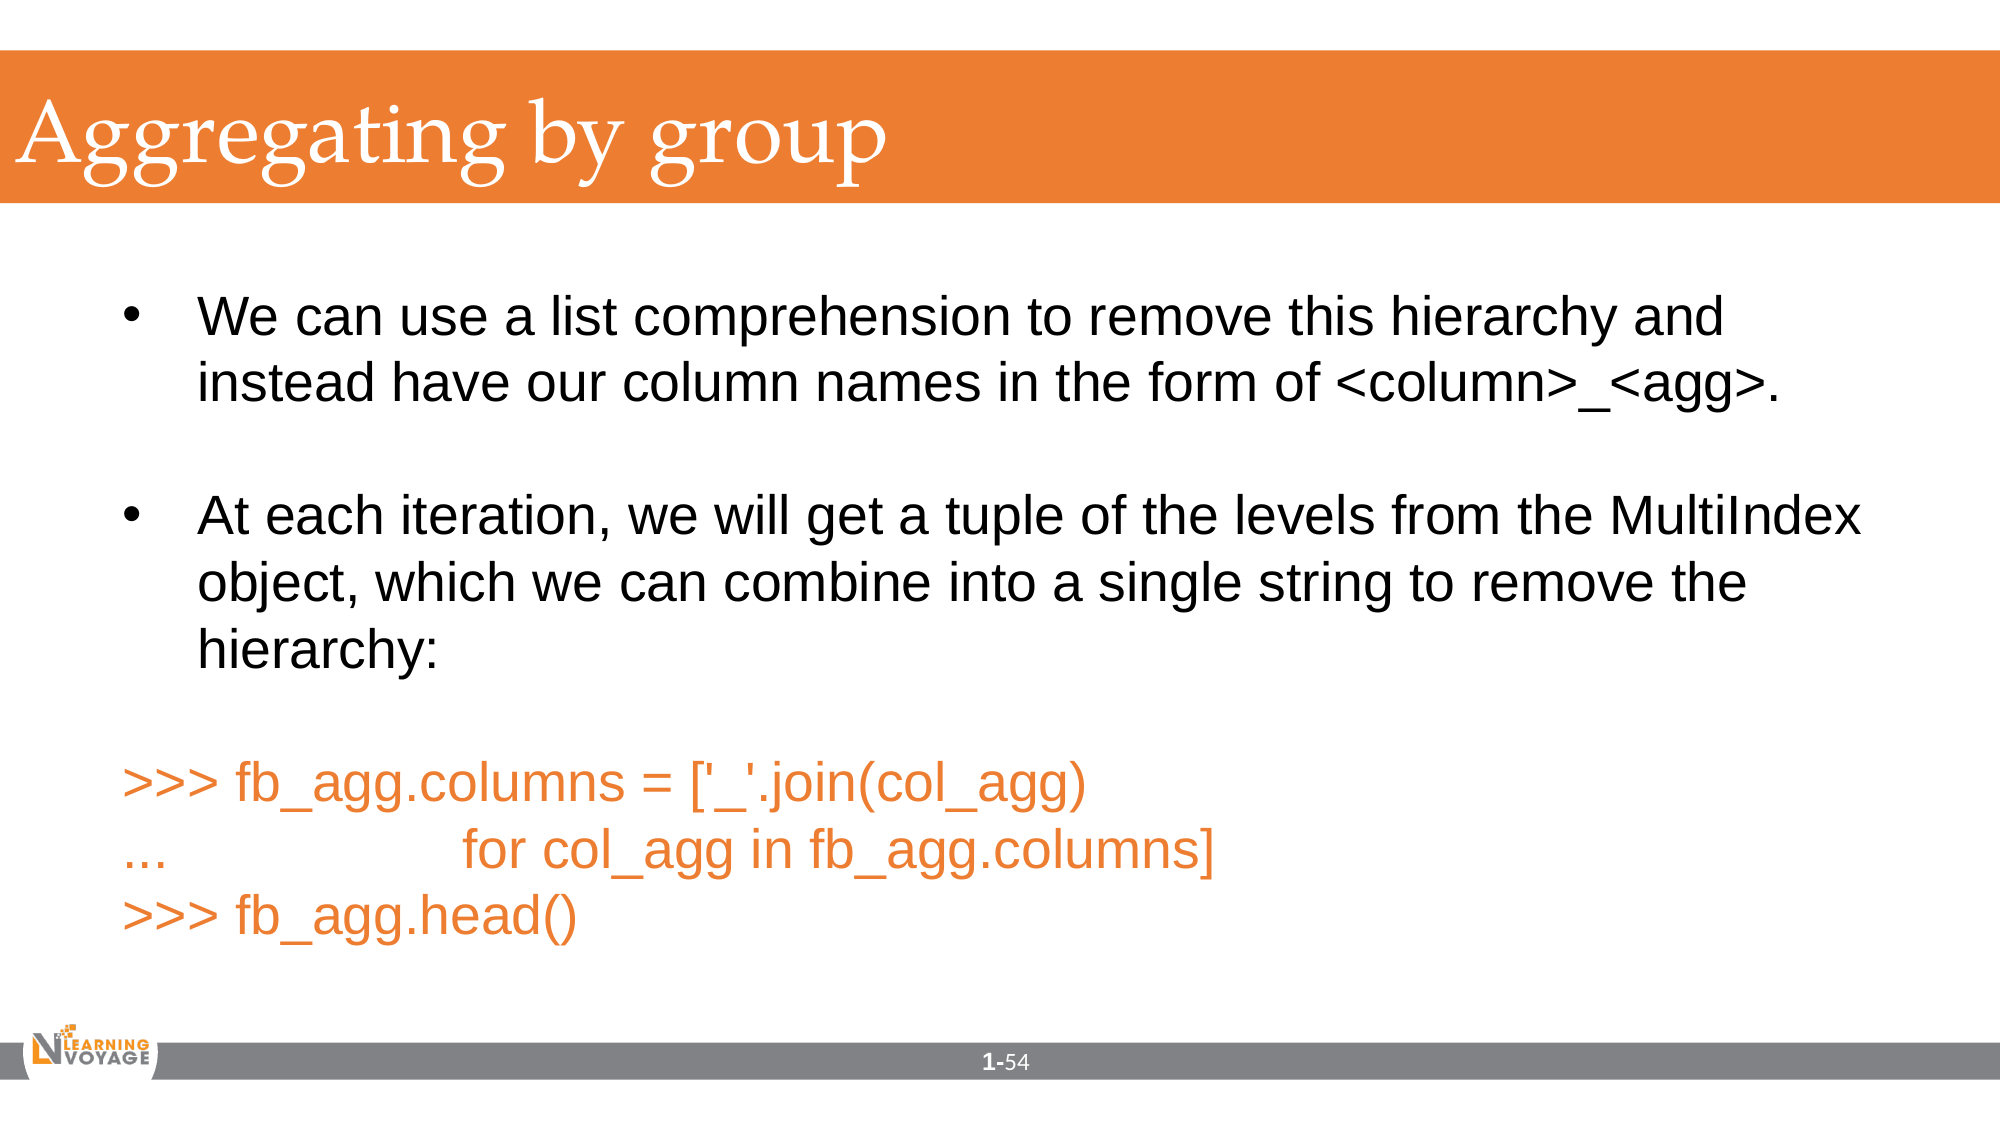

Aggregating by group
We can use a list comprehension to remove this hierarchy and instead have our column names in the form of <column>_<agg>.

At each iteration, we will get a tuple of the levels from the MultiIndex object, which we can combine into a single string to remove the hierarchy:

>>> fb_agg.columns = ['_'.join(col_agg)
...                   for col_agg in fb_agg.columns]
>>> fb_agg.head()
1-54